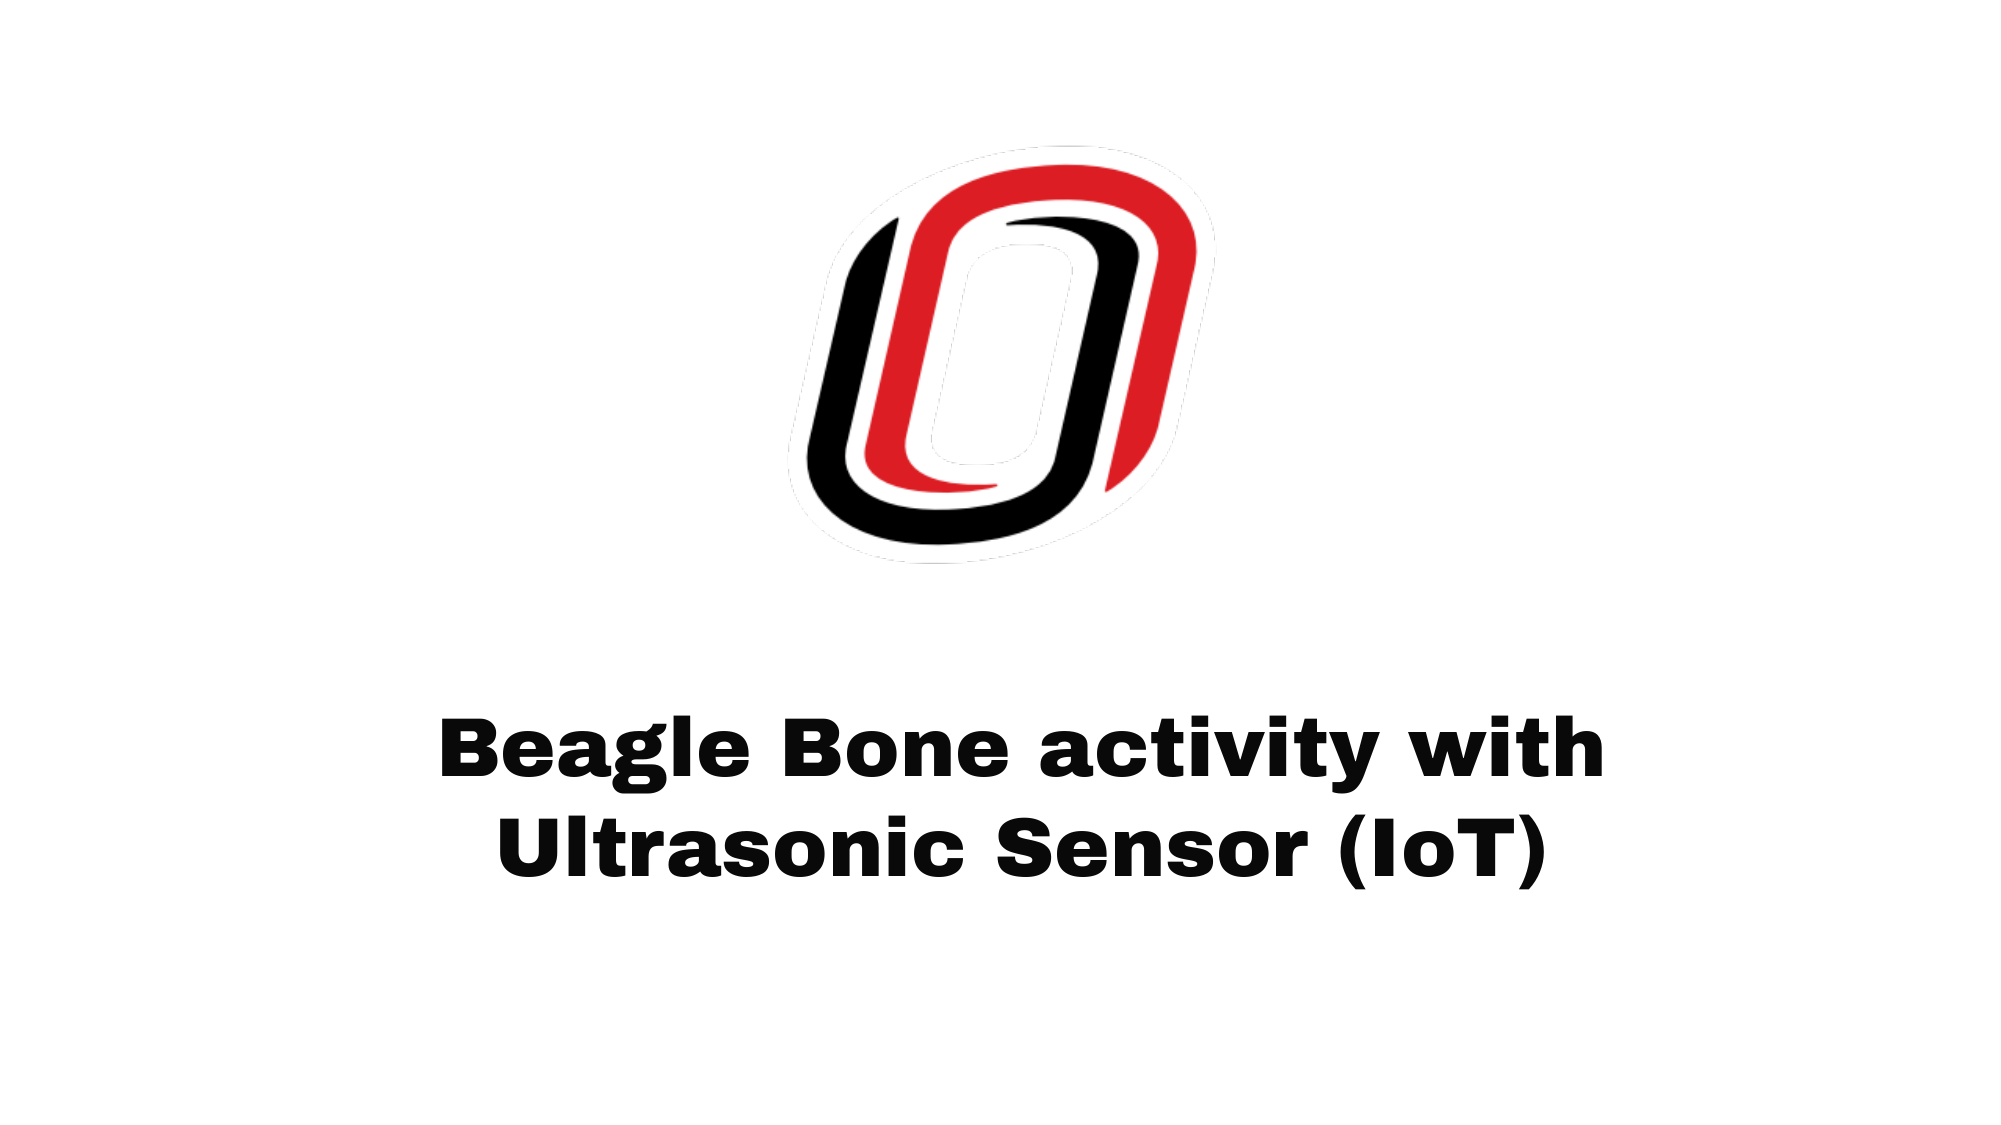

Beagle Bone activity with Ultrasonic Sensor (IoT)